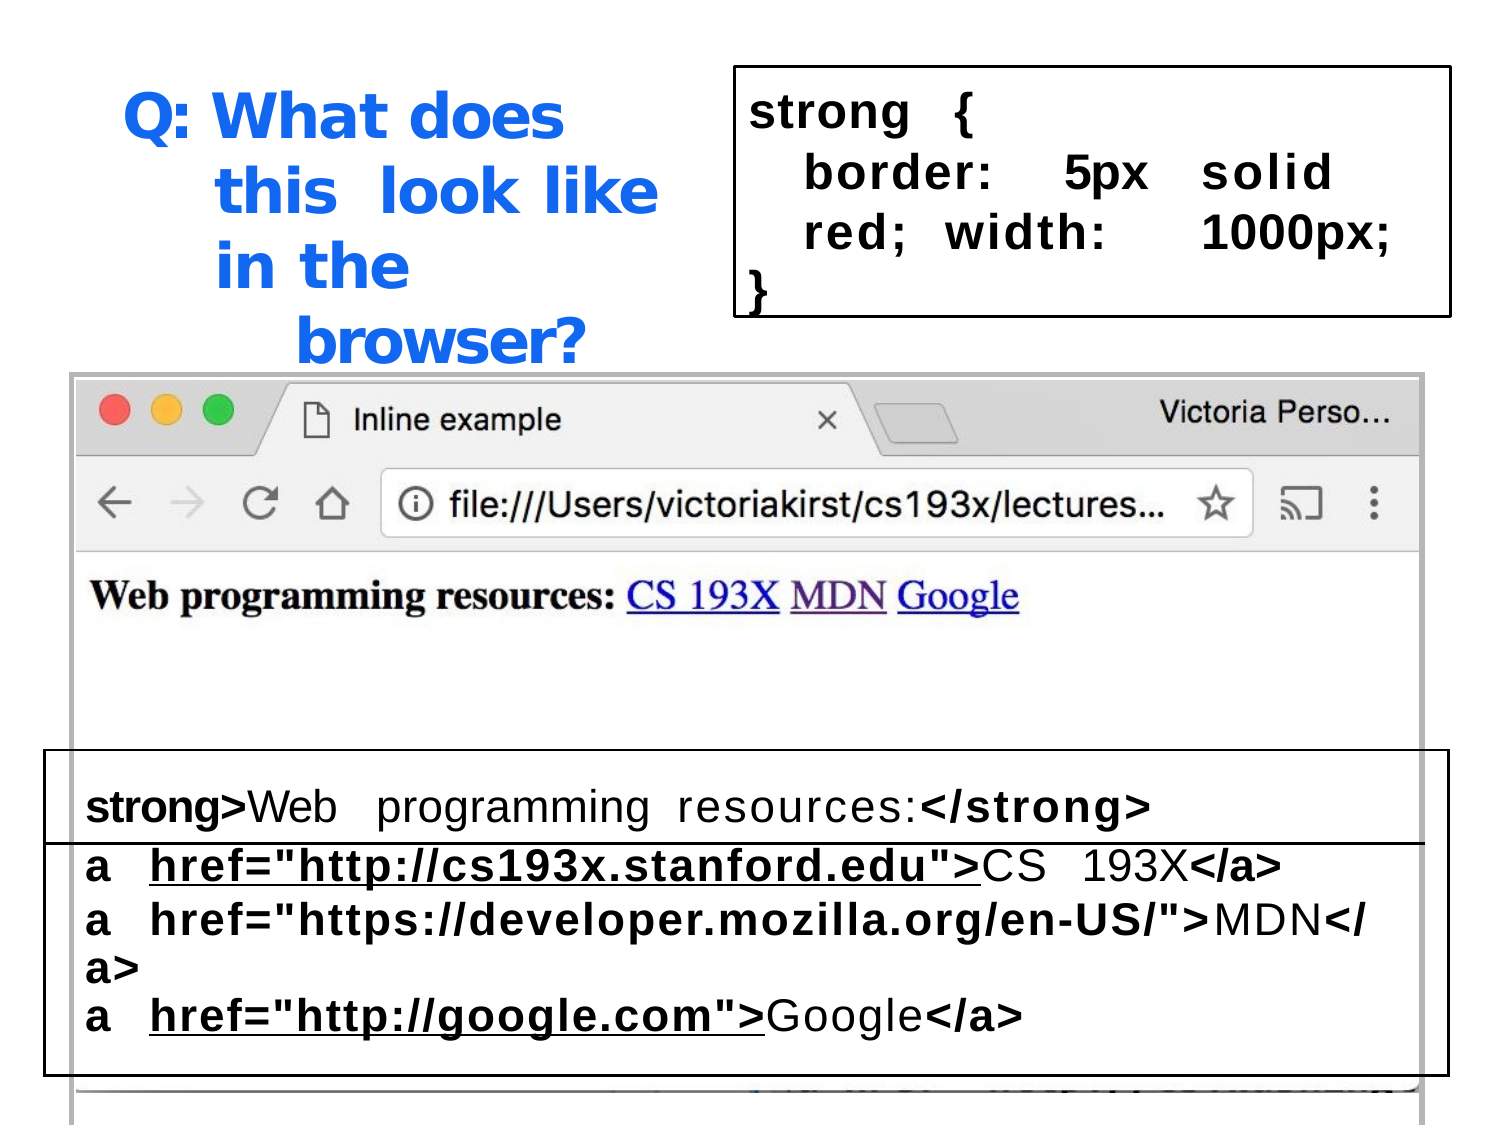

strong	{
border:	5px	solid	red;  width:	1000px;
}
# Q: What does this  look like in the
browser?
|  |  |  |
| --- | --- | --- |
|  | strong>Web programming resources:</strong> |  |
|  | a href="http://cs193x.stanford.edu">CS 193X</a> |  |
|  | a href="https://developer.mozilla.org/en-US/">MDN</a> |  |
|  | a href="http://google.com">Google</a> |  |
|  |  |  |